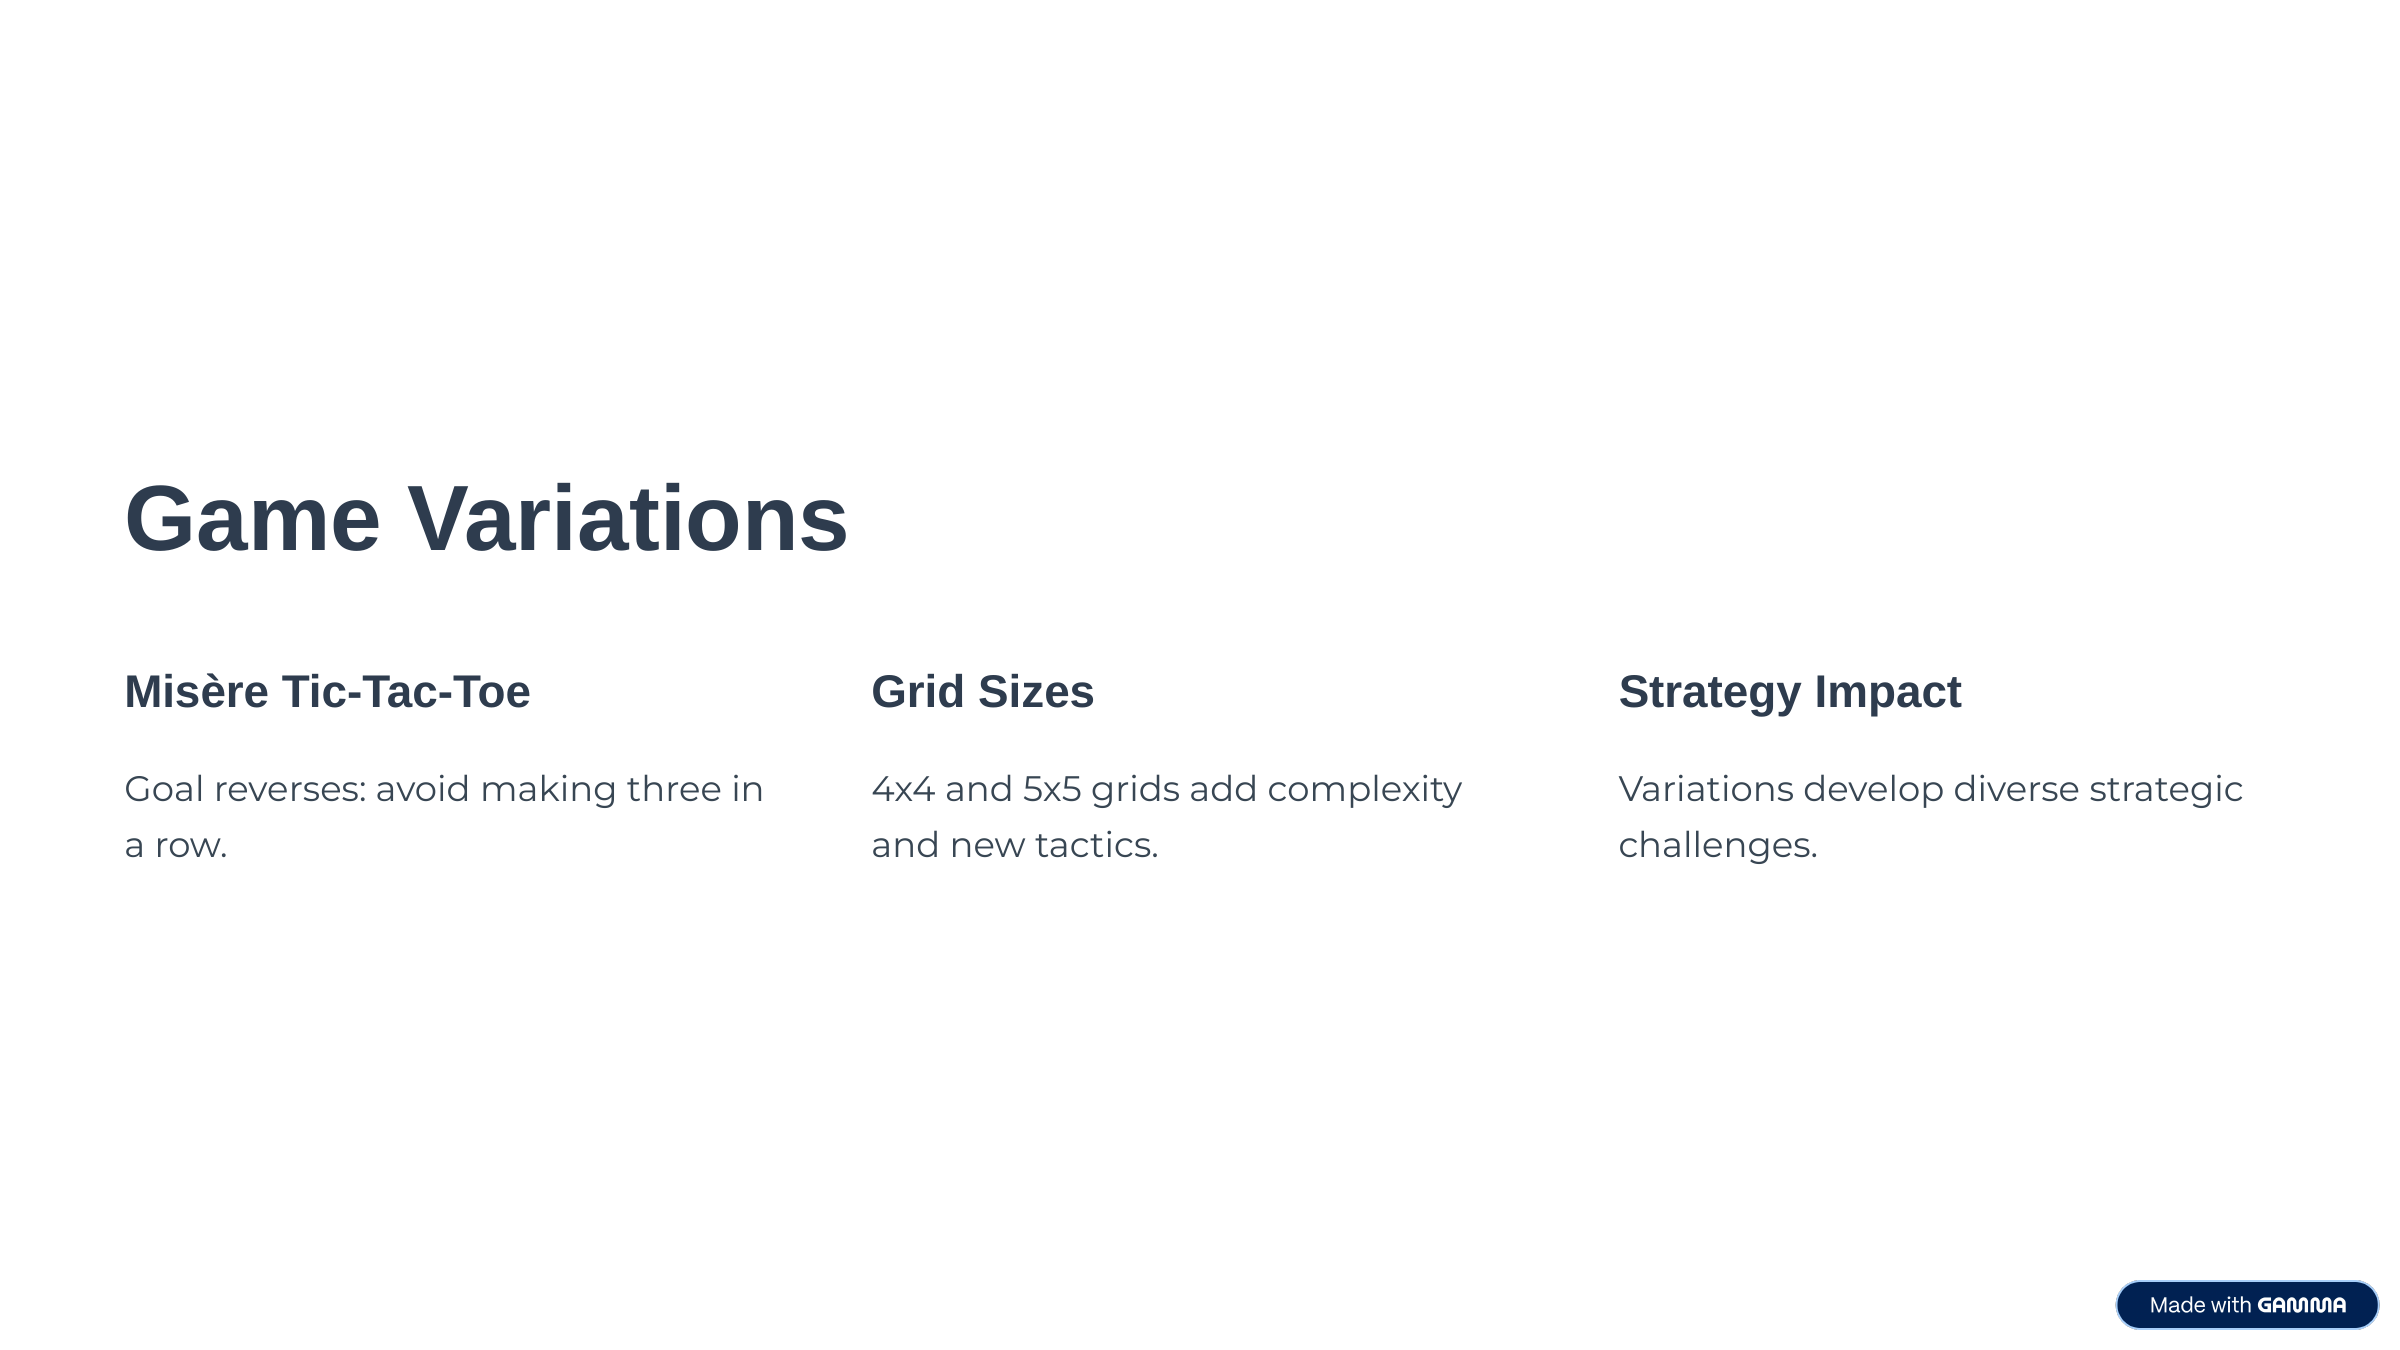

Game Variations
Misère Tic-Tac-Toe
Grid Sizes
Strategy Impact
Goal reverses: avoid making three in a row.
4x4 and 5x5 grids add complexity and new tactics.
Variations develop diverse strategic challenges.